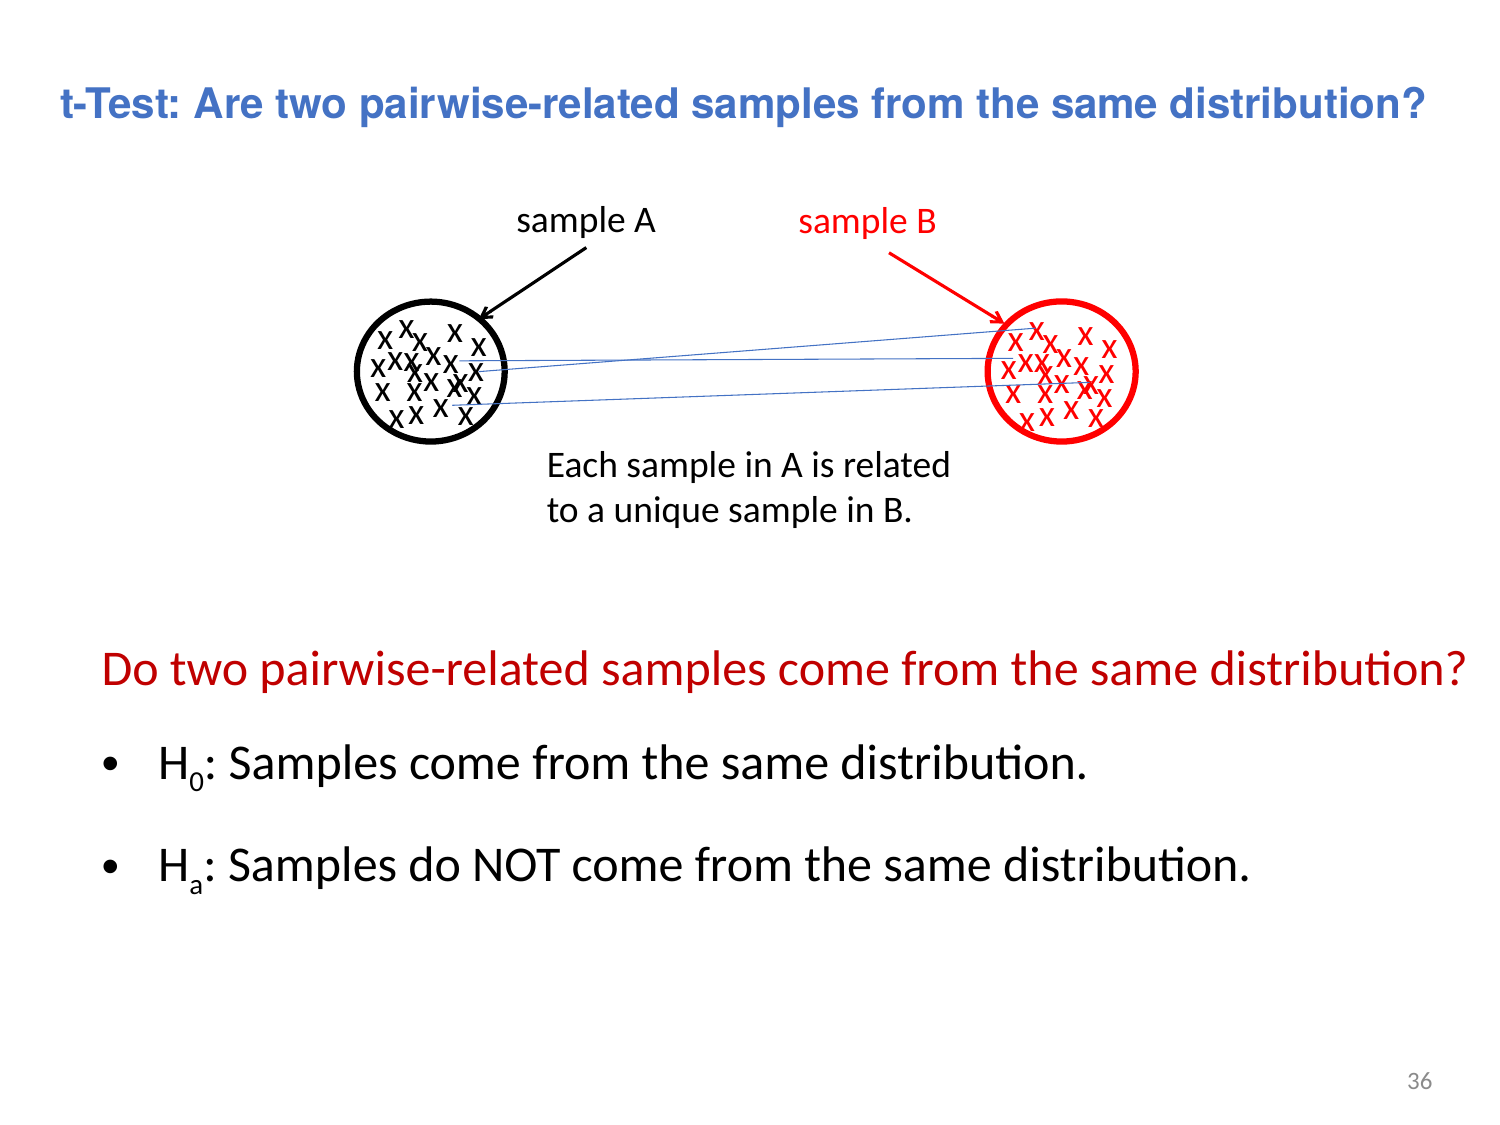

# t-Test: Are two pairwise-related samples from the same distribution?
sample A
sample B
x
x

x
x
x
x
x
x
x
x
x
x
x
x
x
x
x
x
x
x
x
x
x
x

x
x
x
x
x
x
x
x
x
x
x
x
x
x
x
x
x
x
x
x
Each sample in A is related to a unique sample in B.
Do two pairwise-related samples come from the same distribution?
H0: Samples come from the same distribution.
Ha: Samples do NOT come from the same distribution.
36